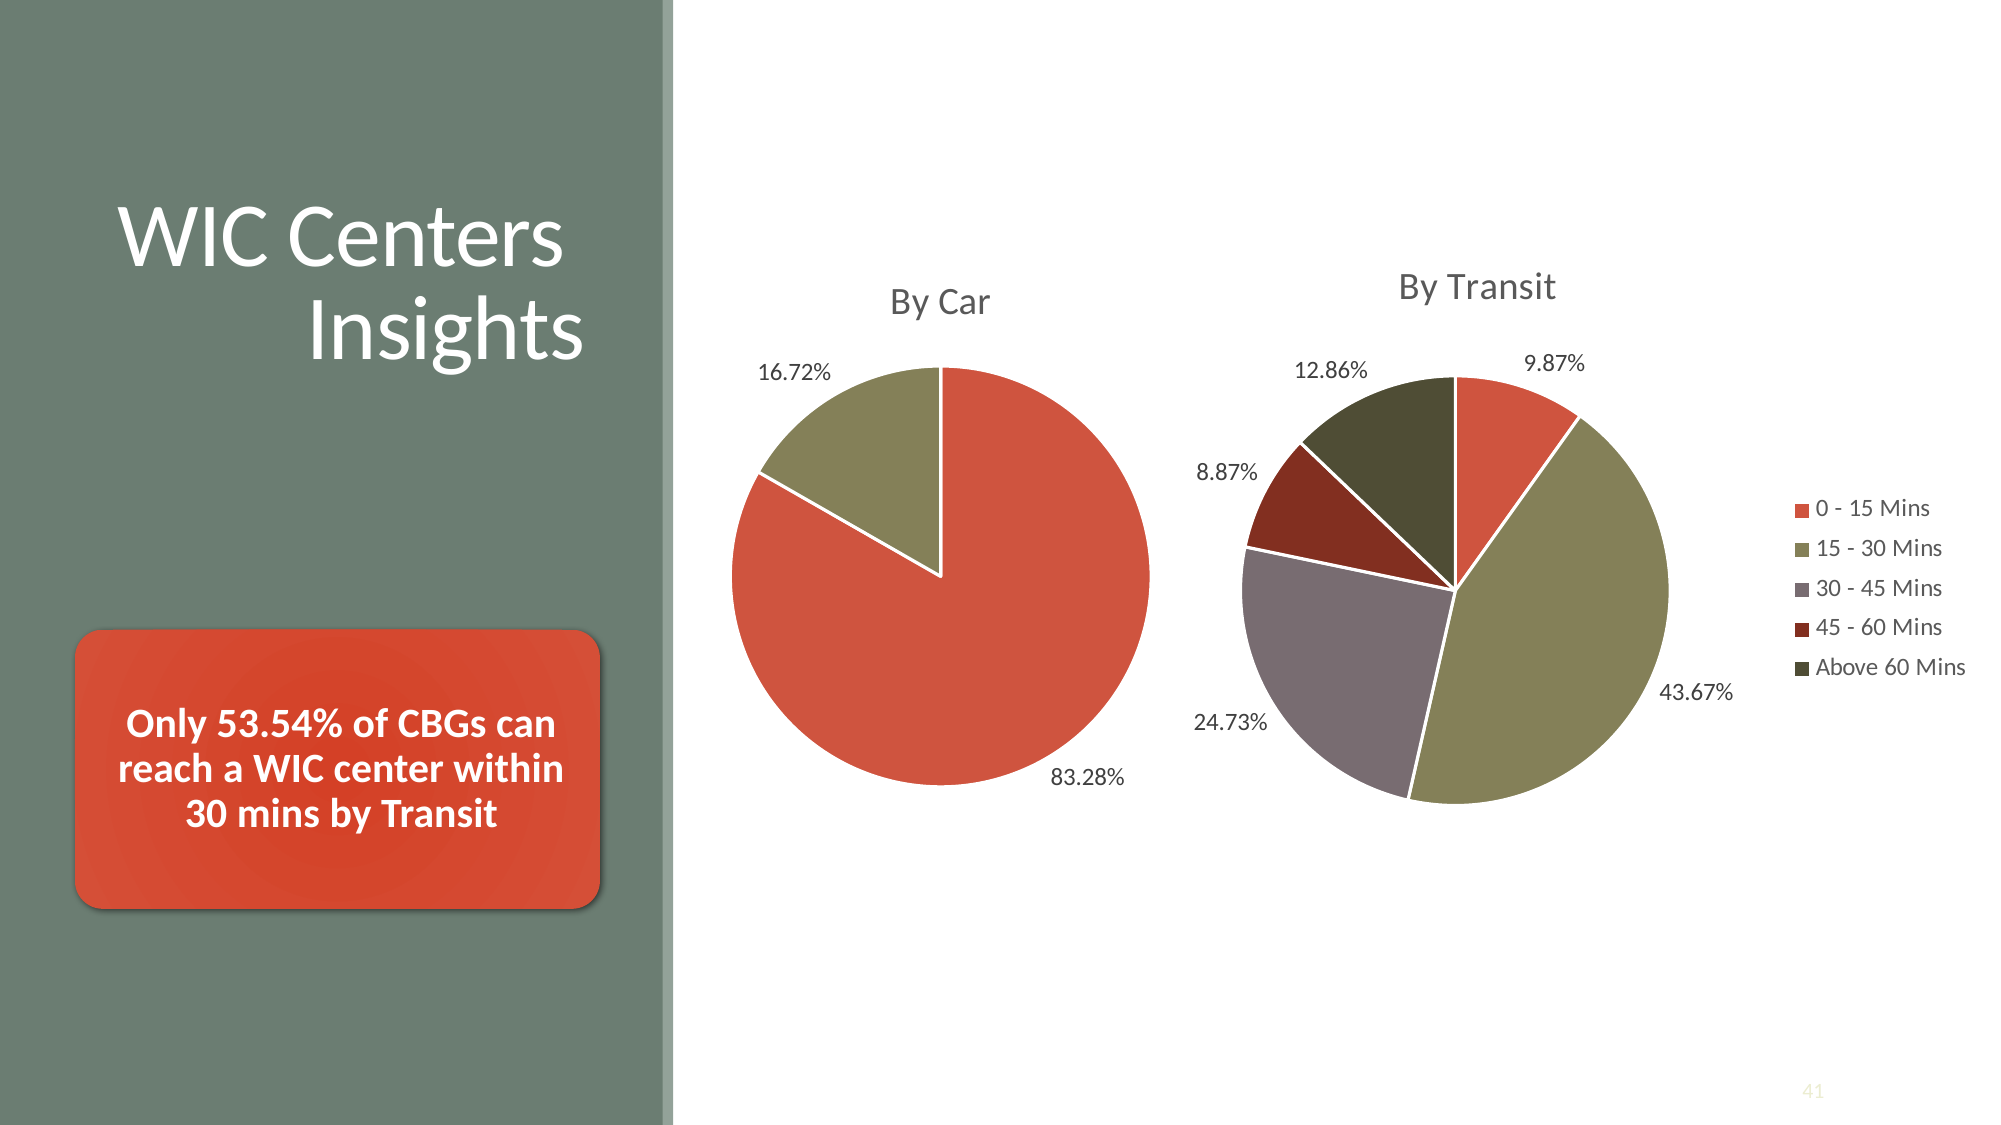

# WIC Centers Insights

### Chart:

| Category | By Car |
|---|---|
| 0 - 15 Mins | 0.8328 |
| 15 - 30 Mins | 0.1672 |
| 30 - 45 Mins | 0.0 |
| 45 - 60 Mins | 0.0 |

### Chart:

| Category | By Transit |
|---|---|
| 0 - 15 Mins | 0.0987 |
| 15 - 30 Mins | 0.4367 |
| 30 - 45 Mins | 0.2473 |
| 45 - 60 Mins | 0.0887 |
| Above 60 Mins | 0.1286 |
Only 53.54% of CBGs can reach a WIC center within 30 mins by Transit
41